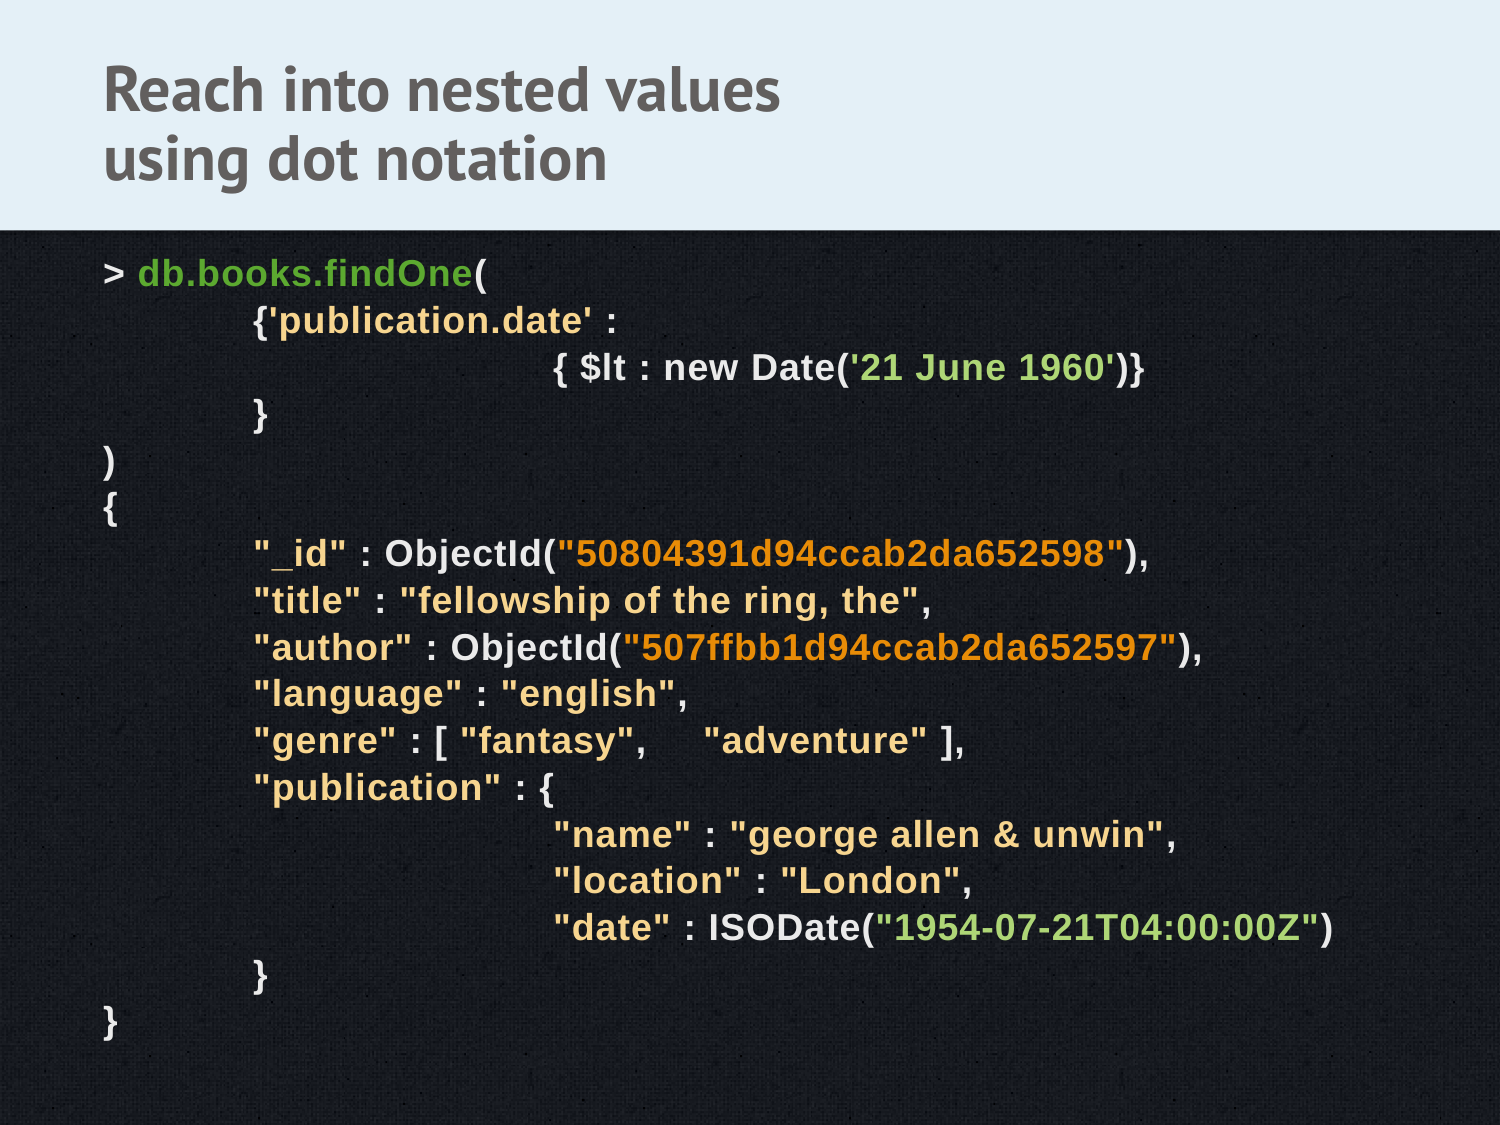

# Reach into nested values using dot notation
> db.books.findOne(
	{'publication.date' :
			{ $lt : new Date('21 June 1960')}
	}
)
{
	"_id" : ObjectId("50804391d94ccab2da652598"),
	"title" : "fellowship of the ring, the",
	"author" : ObjectId("507ffbb1d94ccab2da652597"),
	"language" : "english",
	"genre" : [ "fantasy",	"adventure" ],
	"publication" : {
			"name" : "george allen & unwin",
			"location" : "London",
			"date" : ISODate("1954-07-21T04:00:00Z")
	}
}